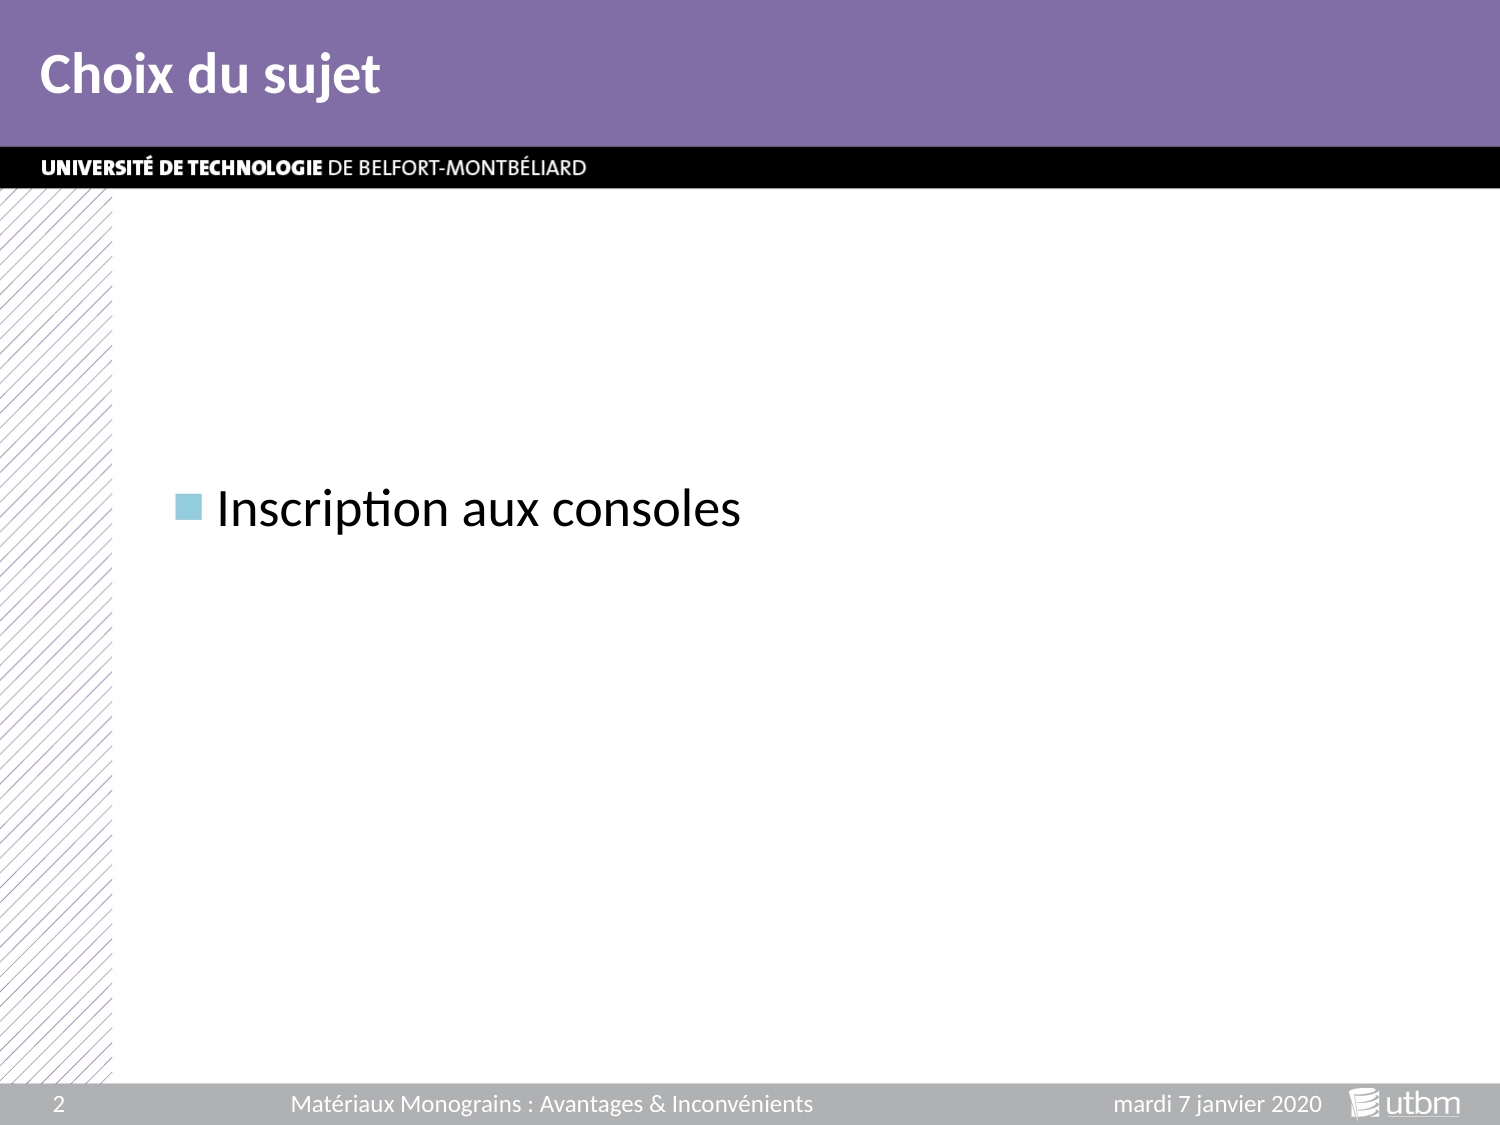

# Choix du sujet

Inscription aux consoles
2
Matériaux Monograins : Avantages & Inconvénients
mardi 7 janvier 2020